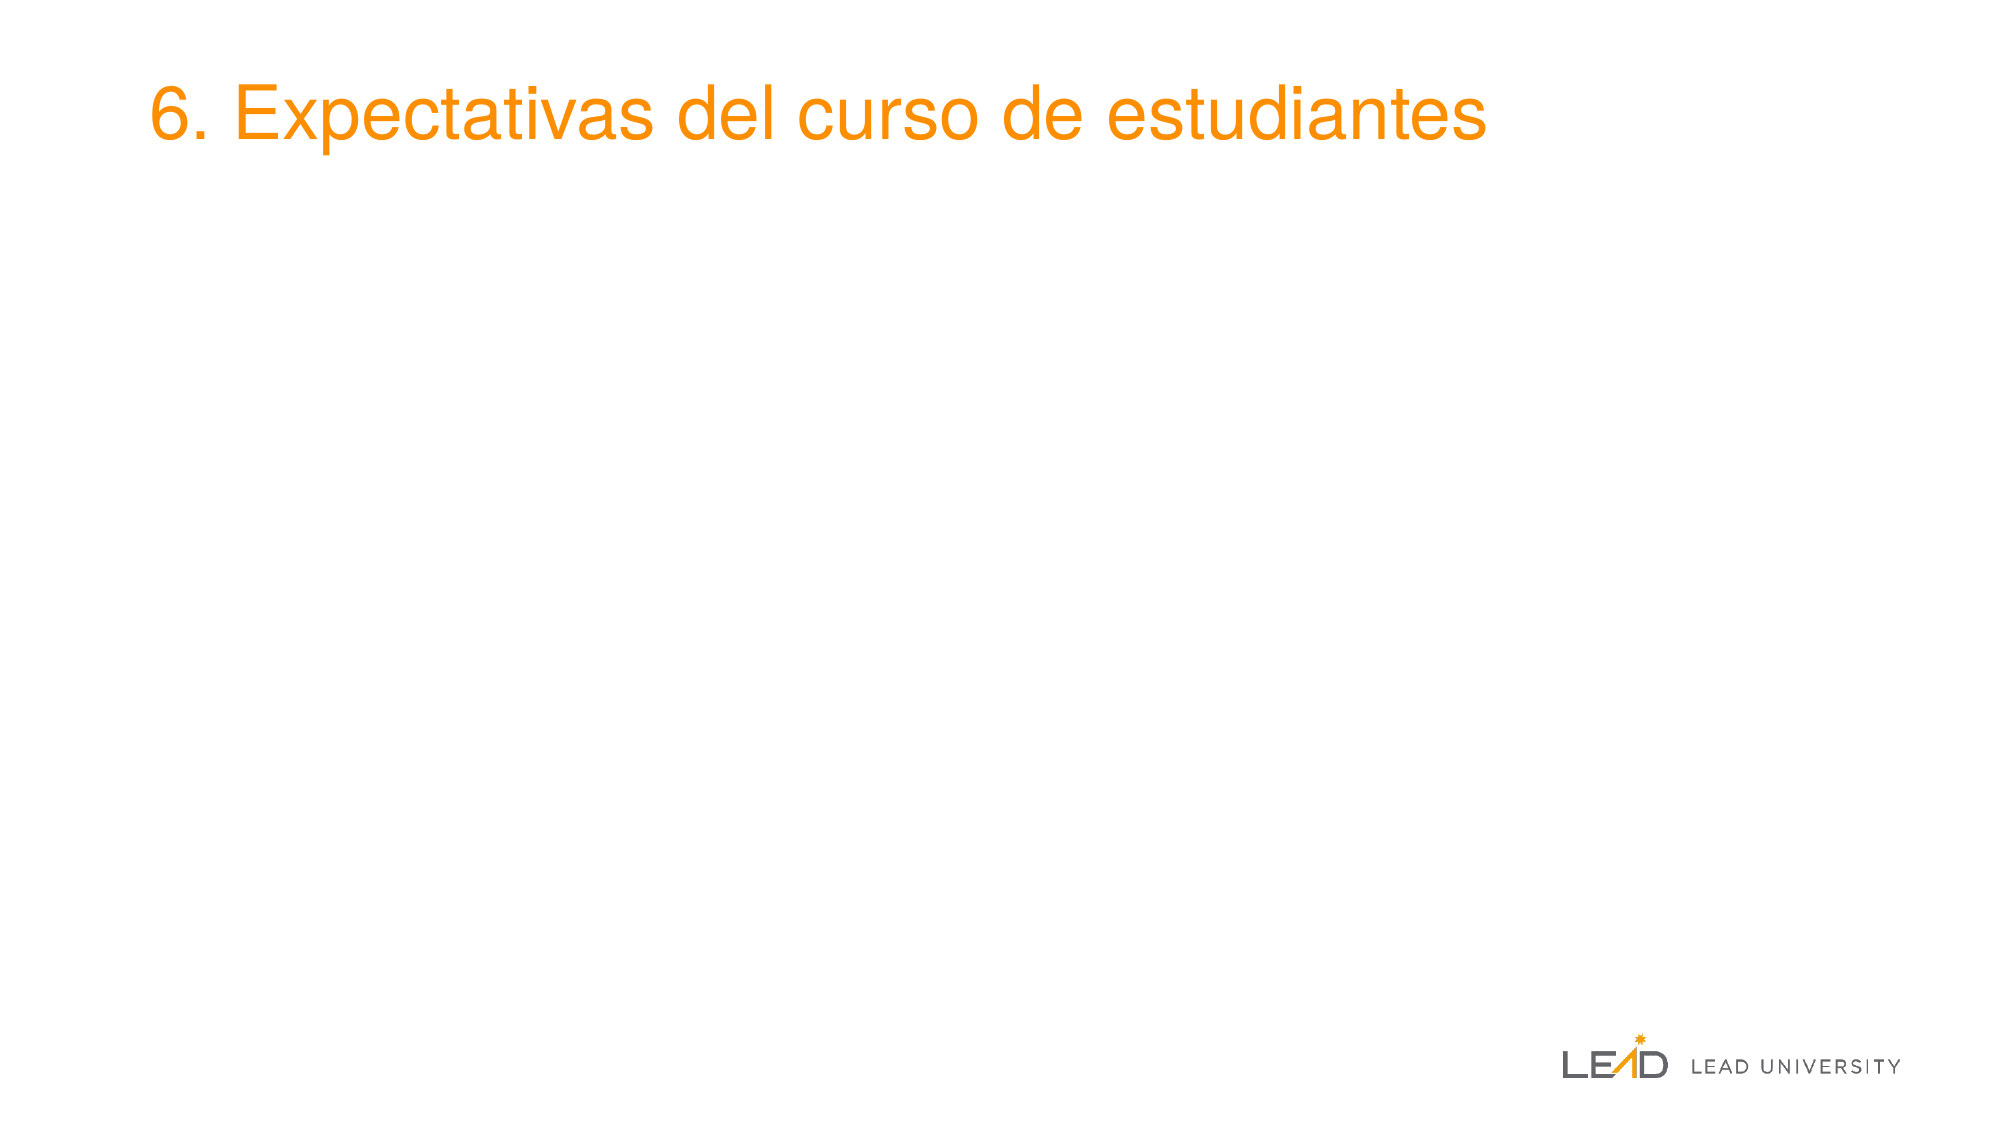

# 6. Expectativas del curso de estudiantes